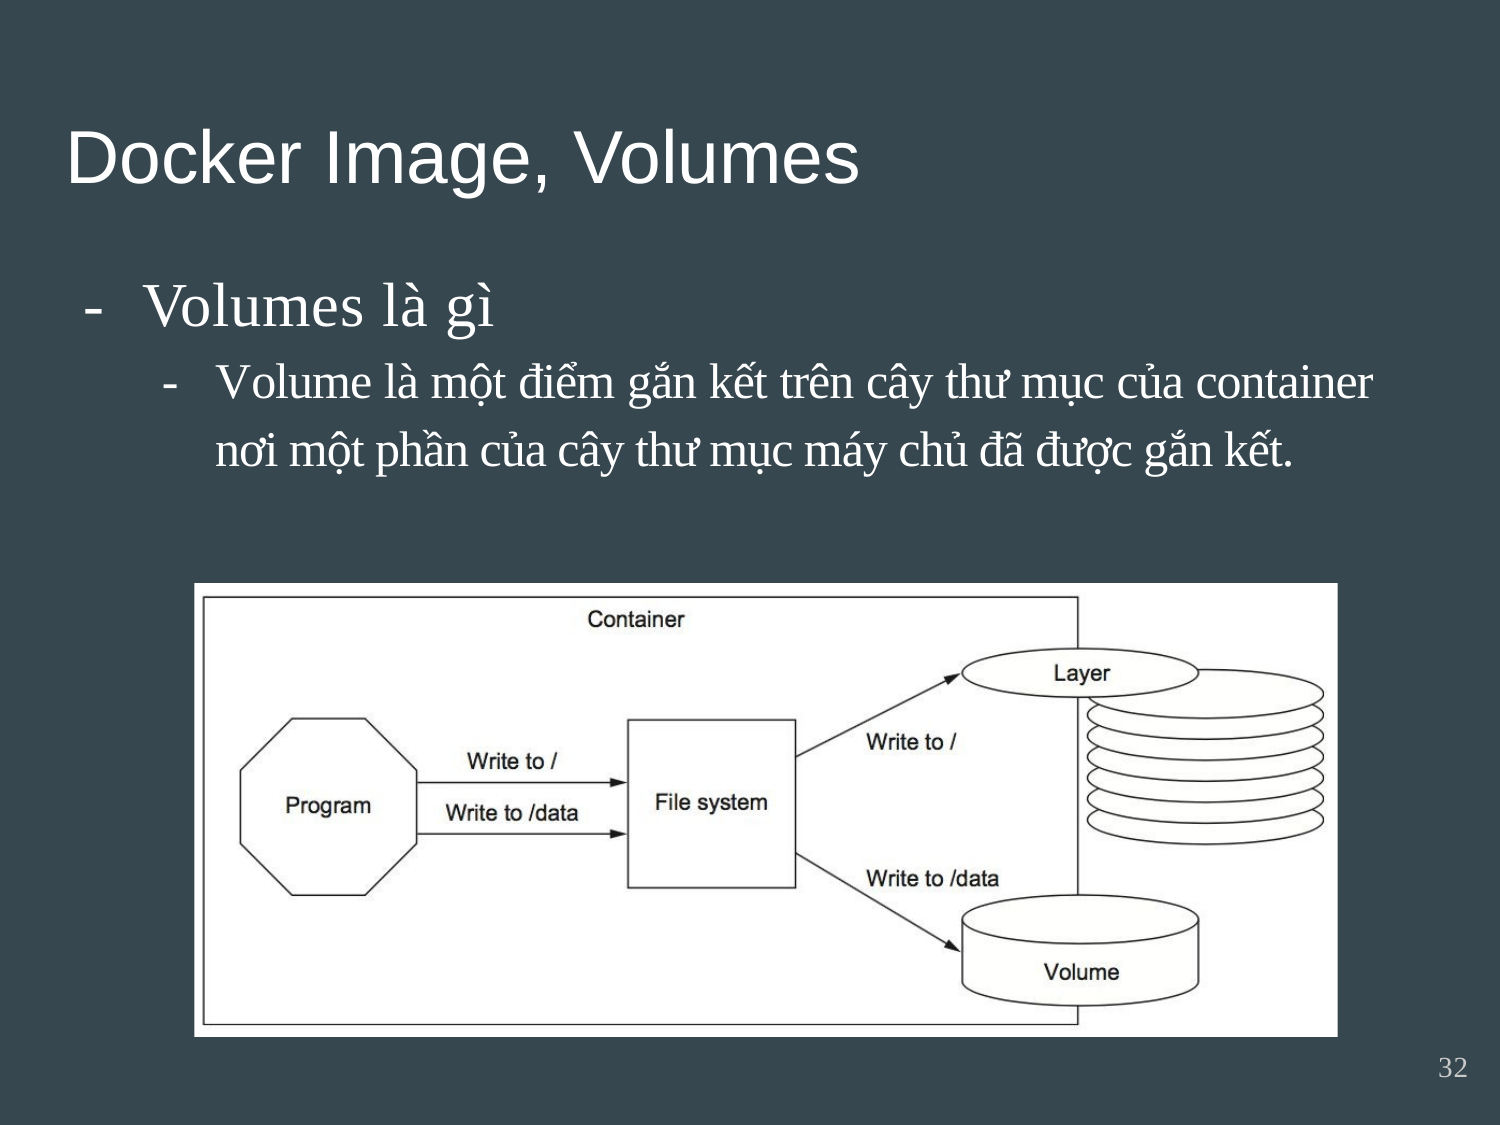

Docker Image, Volumes
-	Volumes là gì
-	Volume là một điểm gắn kết trên cây thư mục của container nơi một phần của cây thư mục máy chủ đã được gắn kết.

32